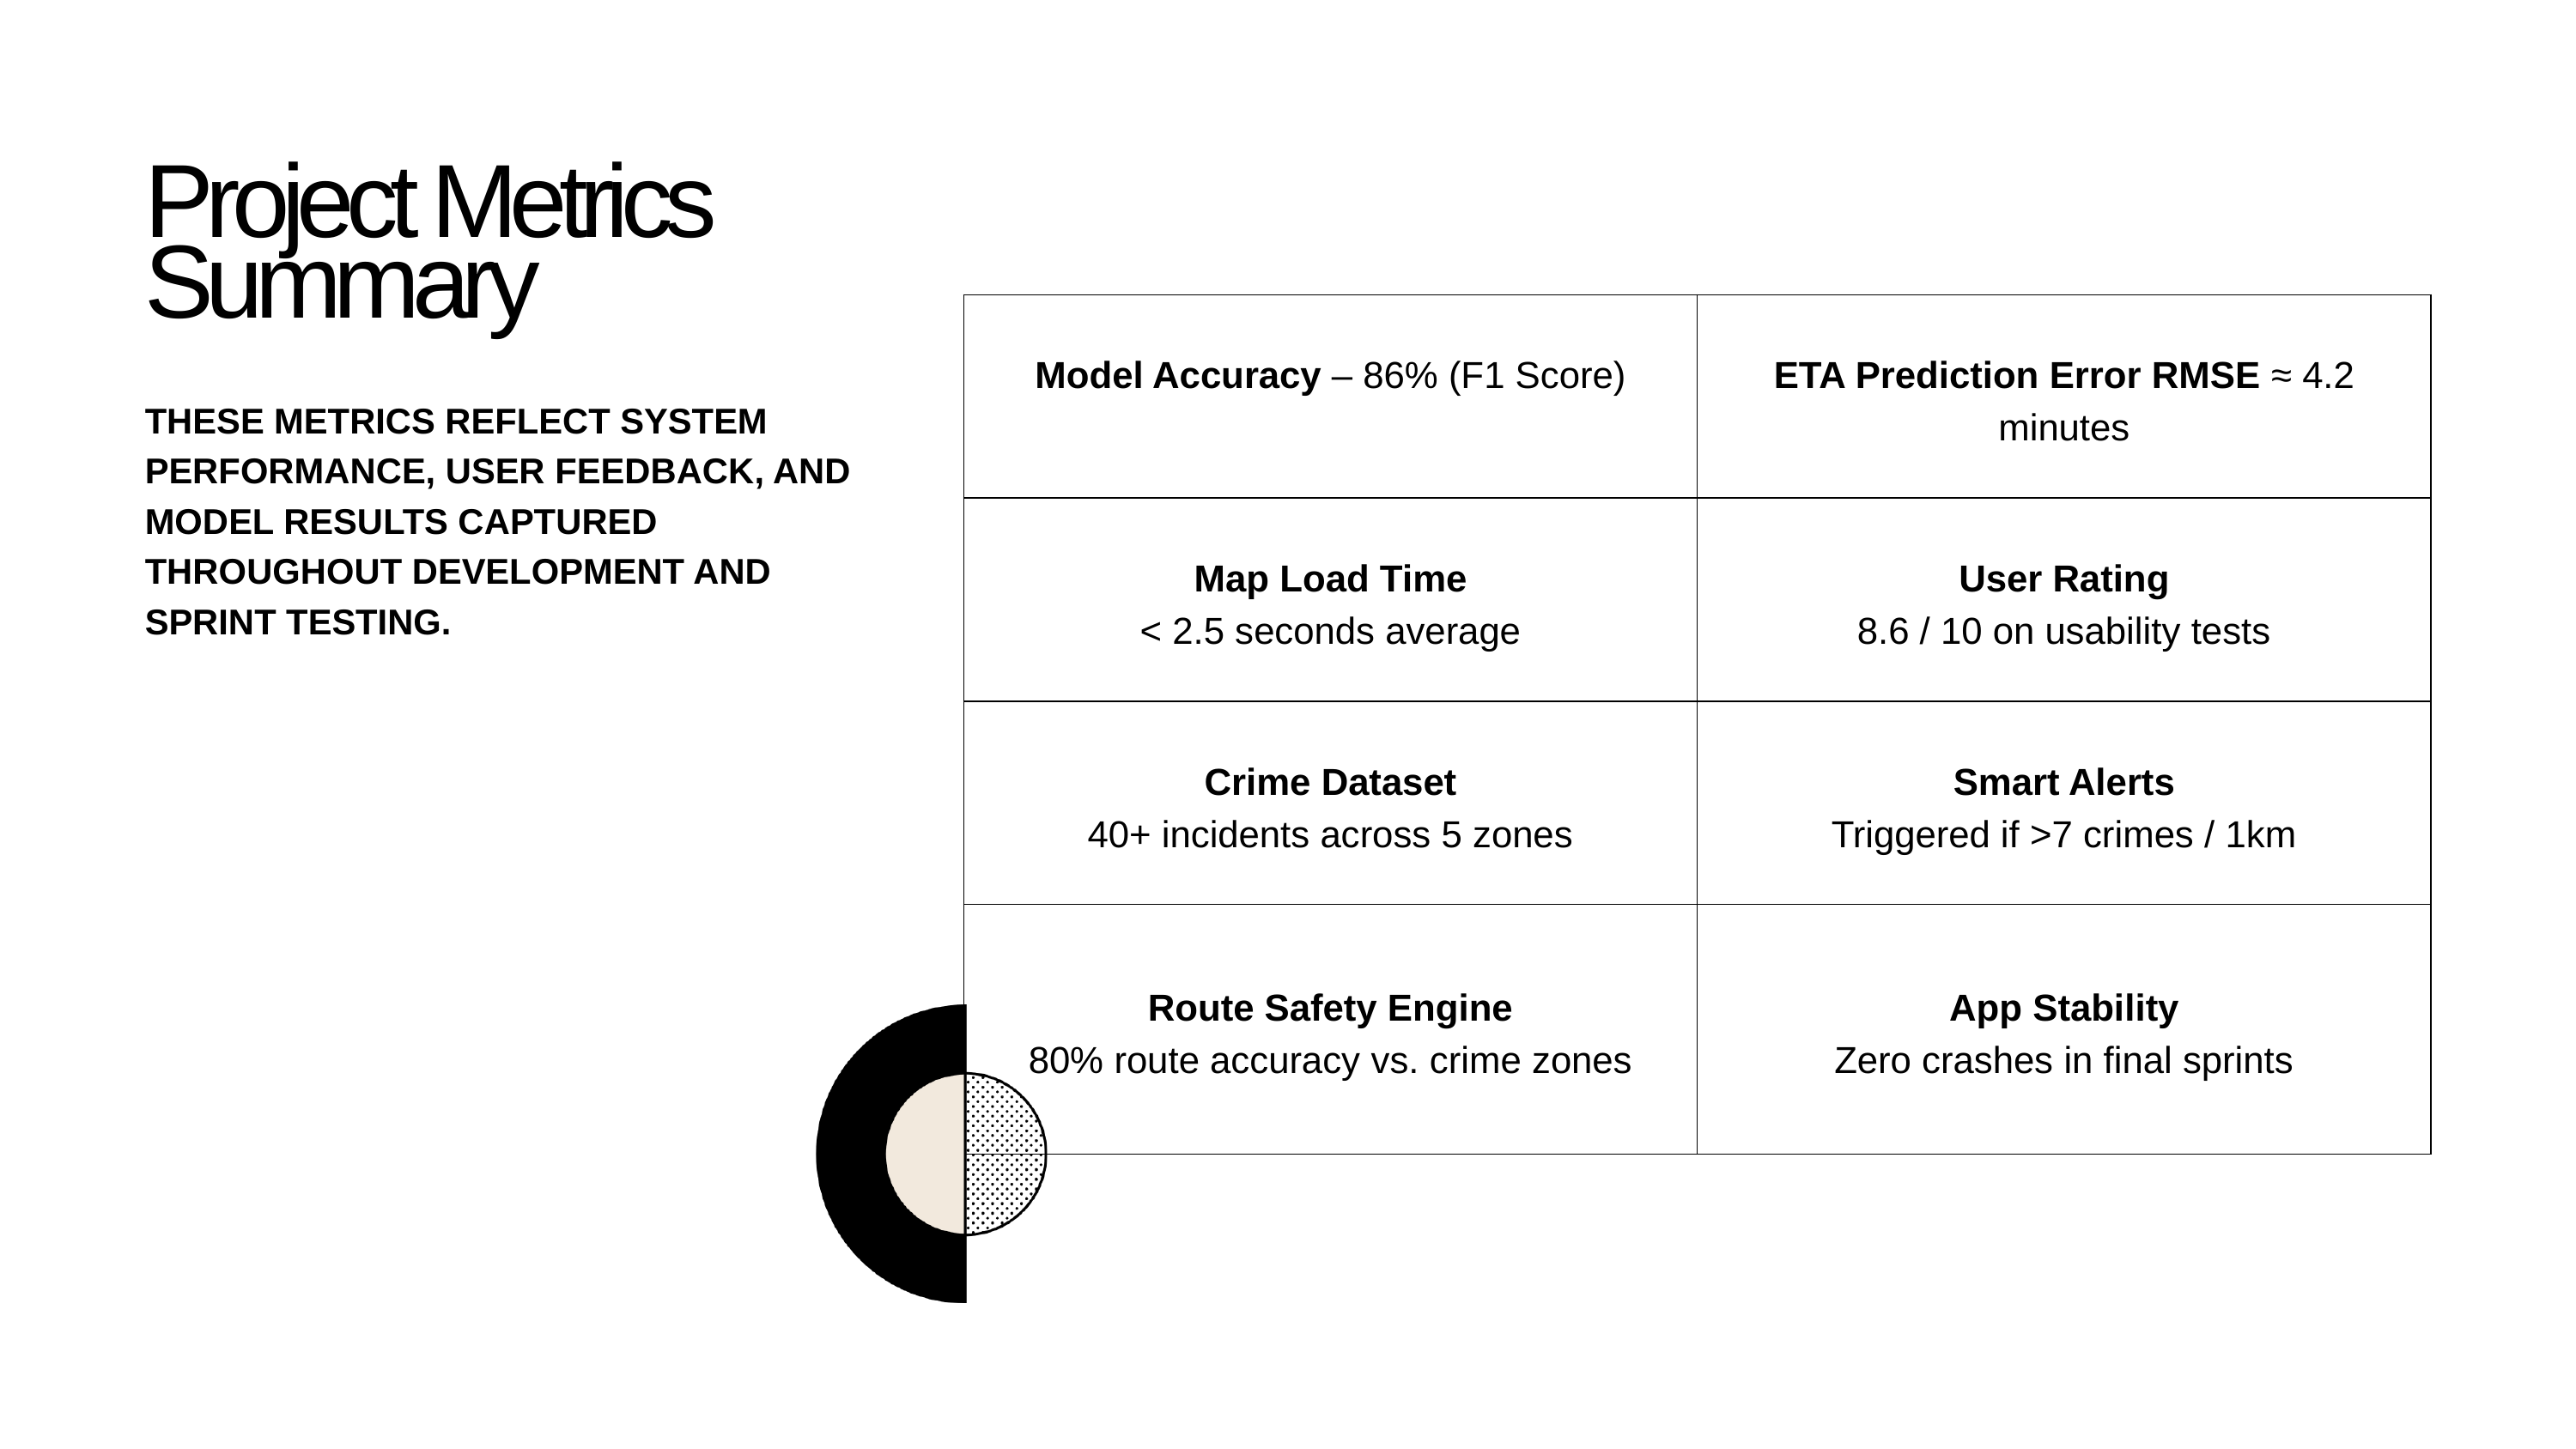

Project Metrics Summary
| Model Accuracy – 86% (F1 Score) | ETA Prediction Error RMSE ≈ 4.2 minutes |
| --- | --- |
| Map Load Time < 2.5 seconds average | User Rating 8.6 / 10 on usability tests |
| Crime Dataset 40+ incidents across 5 zones | Smart Alerts Triggered if >7 crimes / 1km |
| Route Safety Engine 80% route accuracy vs. crime zones | App Stability Zero crashes in final sprints |
THESE METRICS REFLECT SYSTEM PERFORMANCE, USER FEEDBACK, AND MODEL RESULTS CAPTURED THROUGHOUT DEVELOPMENT AND SPRINT TESTING.